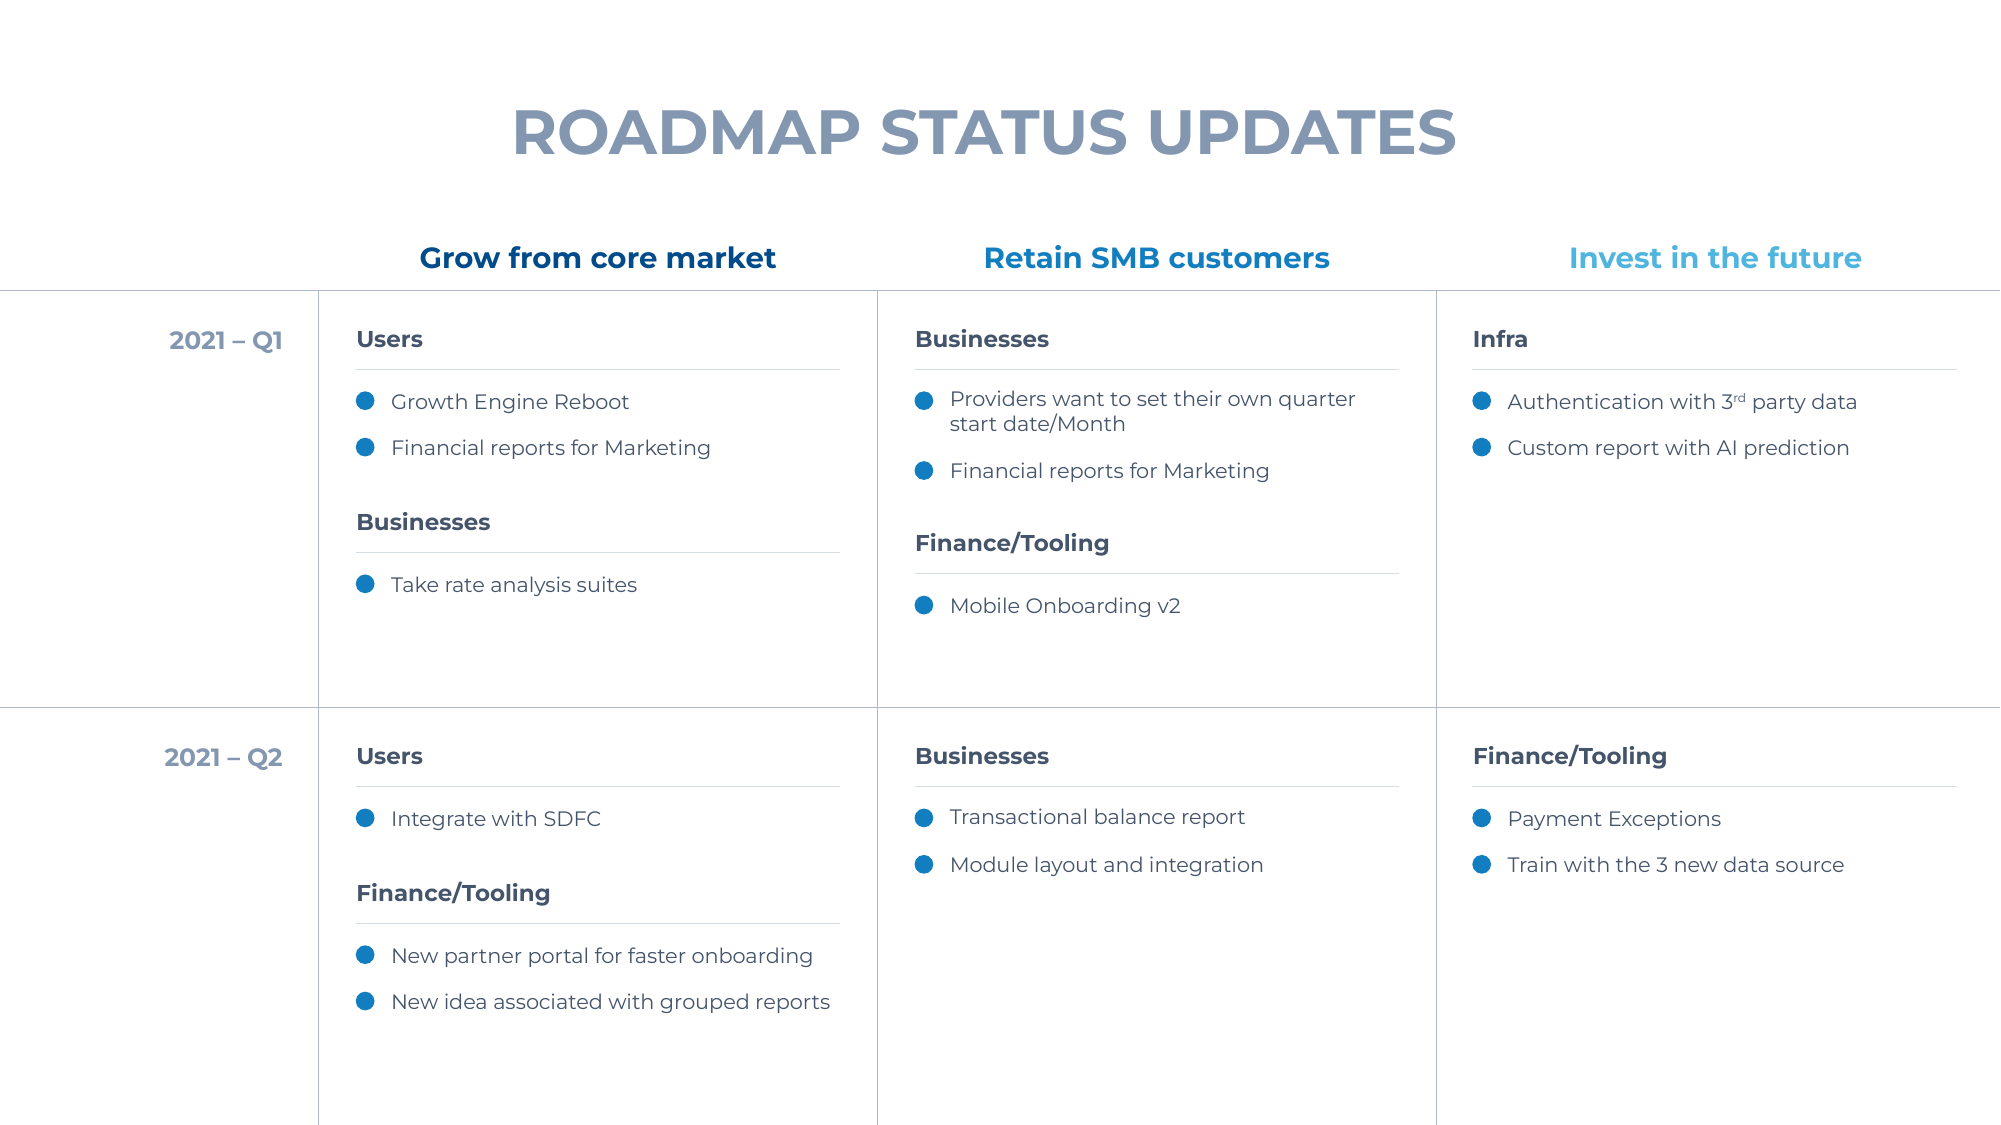

ROADMAP STATUS UPDATES
Grow from core market
Retain SMB customers
Invest in the future
2021 – Q1
Users
Growth Engine Reboot

Financial reports for Marketing

Businesses
Infra
Authentication with 3rd party data

Custom report with AI prediction

Providers want to set their own quarter start date/Month

Financial reports for Marketing

Businesses
Take rate analysis suites

Finance/Tooling
Mobile Onboarding v2

2021 – Q2
Users
Integrate with SDFC

Businesses
Finance/Tooling
Transactional balance report

Payment Exceptions

Module layout and integration

Train with the 3 new data source

Finance/Tooling
New partner portal for faster onboarding

New idea associated with grouped reports